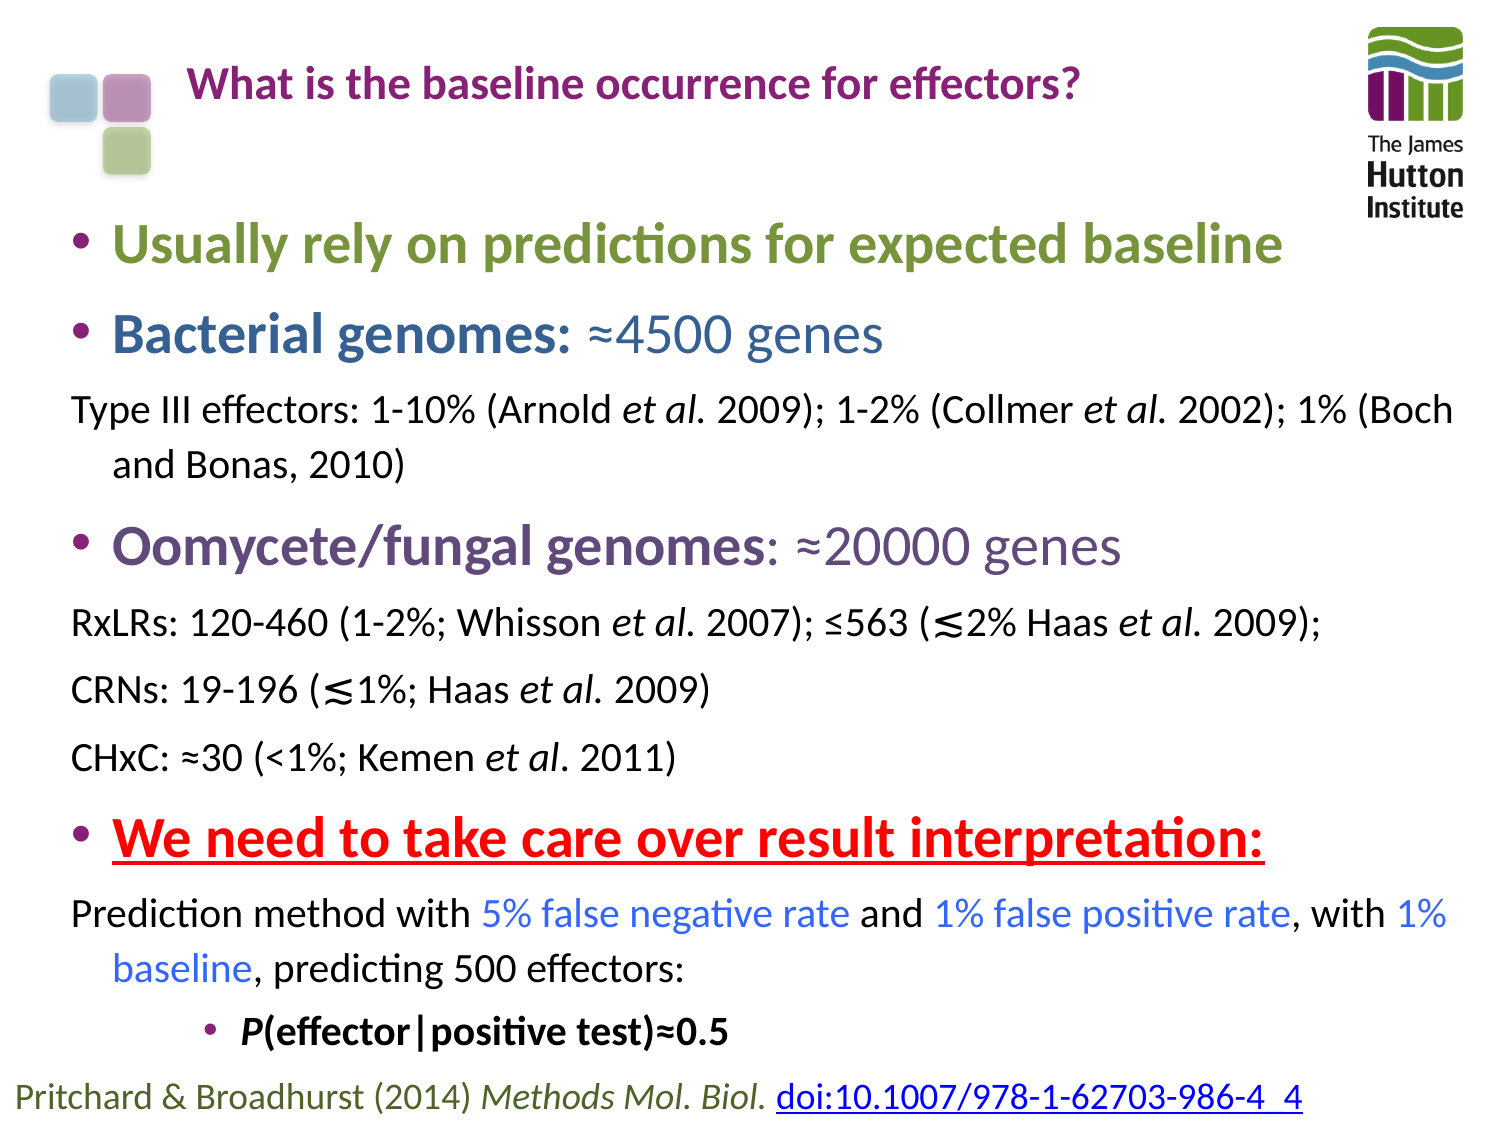

# What is the baseline occurrence for effectors?
Usually rely on predictions for expected baseline
Bacterial genomes: ≈4500 genes
Type III effectors: 1-10% (Arnold et al. 2009); 1-2% (Collmer et al. 2002); 1% (Boch and Bonas, 2010)
Oomycete/fungal genomes: ≈20000 genes
RxLRs: 120-460 (1-2%; Whisson et al. 2007); ≤563 (≲2% Haas et al. 2009);
CRNs: 19-196 (≲1%; Haas et al. 2009)
CHxC: ≈30 (<1%; Kemen et al. 2011)
We need to take care over result interpretation:
Prediction method with 5% false negative rate and 1% false positive rate, with 1% baseline, predicting 500 effectors:
P(effector|positive test)≈0.5
Pritchard & Broadhurst (2014) Methods Mol. Biol. doi:10.1007/978-1-62703-986-4_4